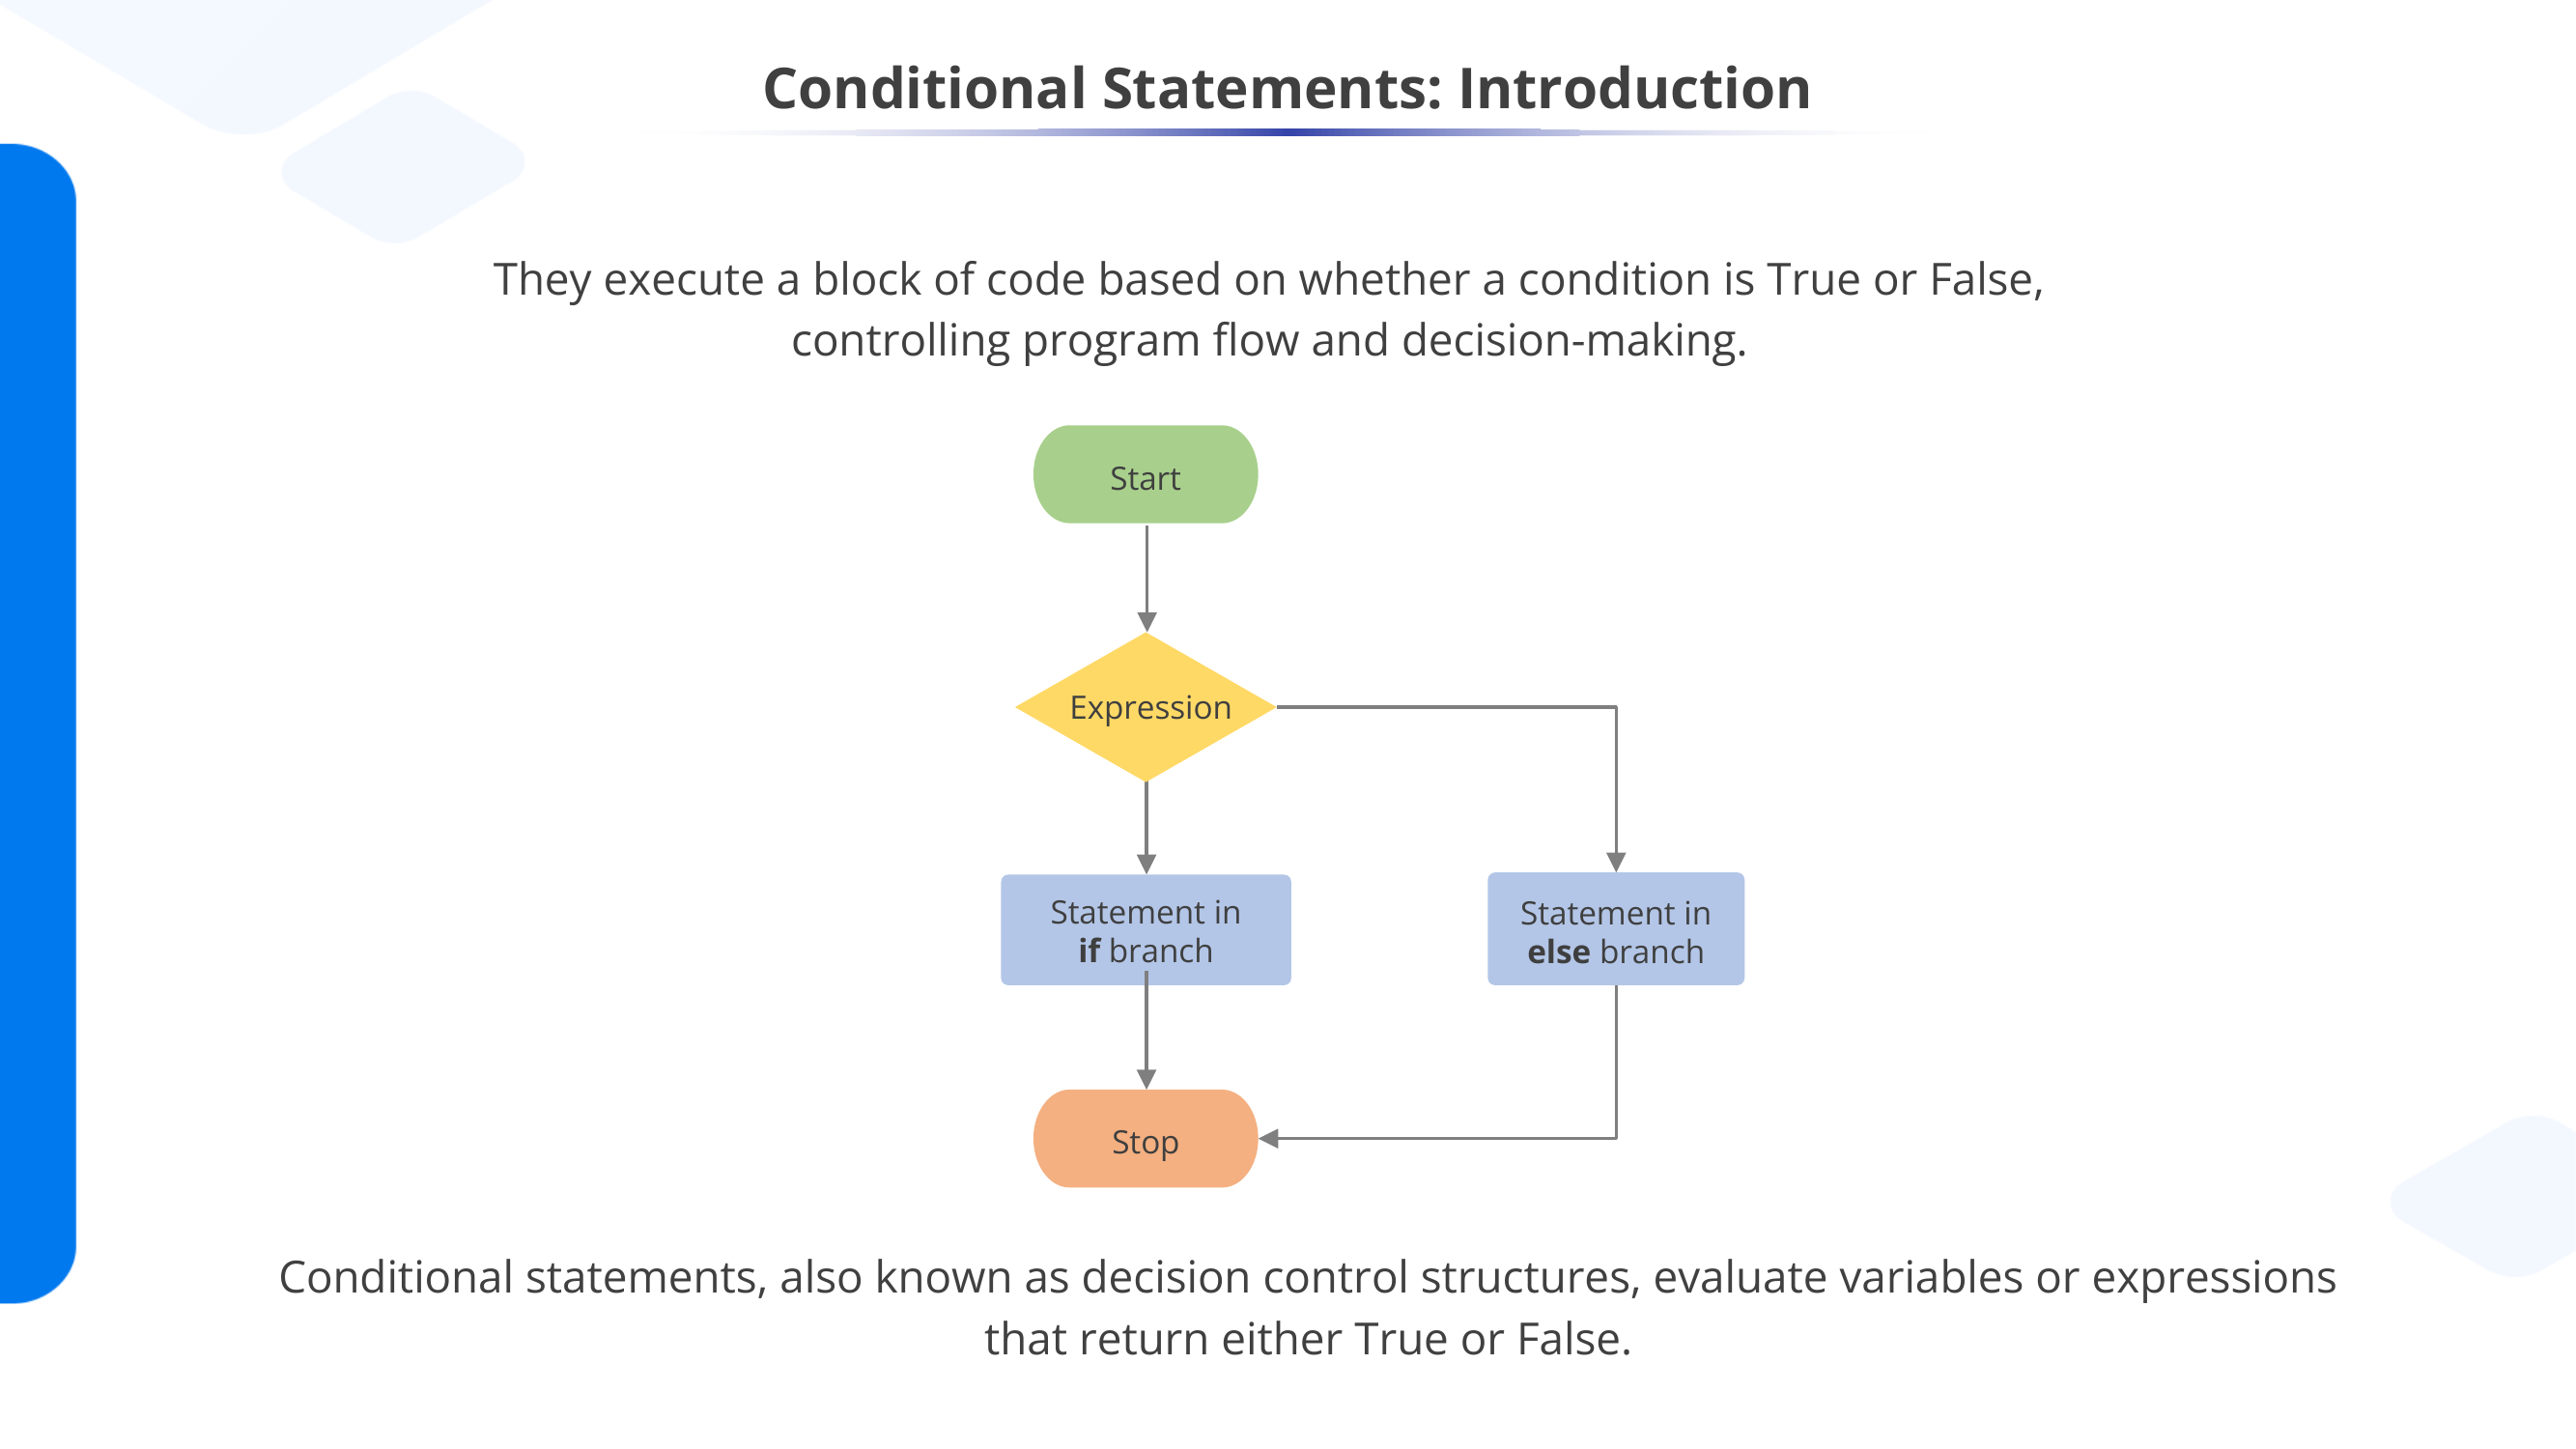

# Conditional Statements: Introduction

They execute a block of code based on whether a condition is True or False,
controlling program flow and decision-making.
Start
Condition

Expression

Statement in
else branch

Statement in
if branch
Action/task
Stop
Conditional statements, also known as decision control structures, evaluate variables or expressions that return either True or False.